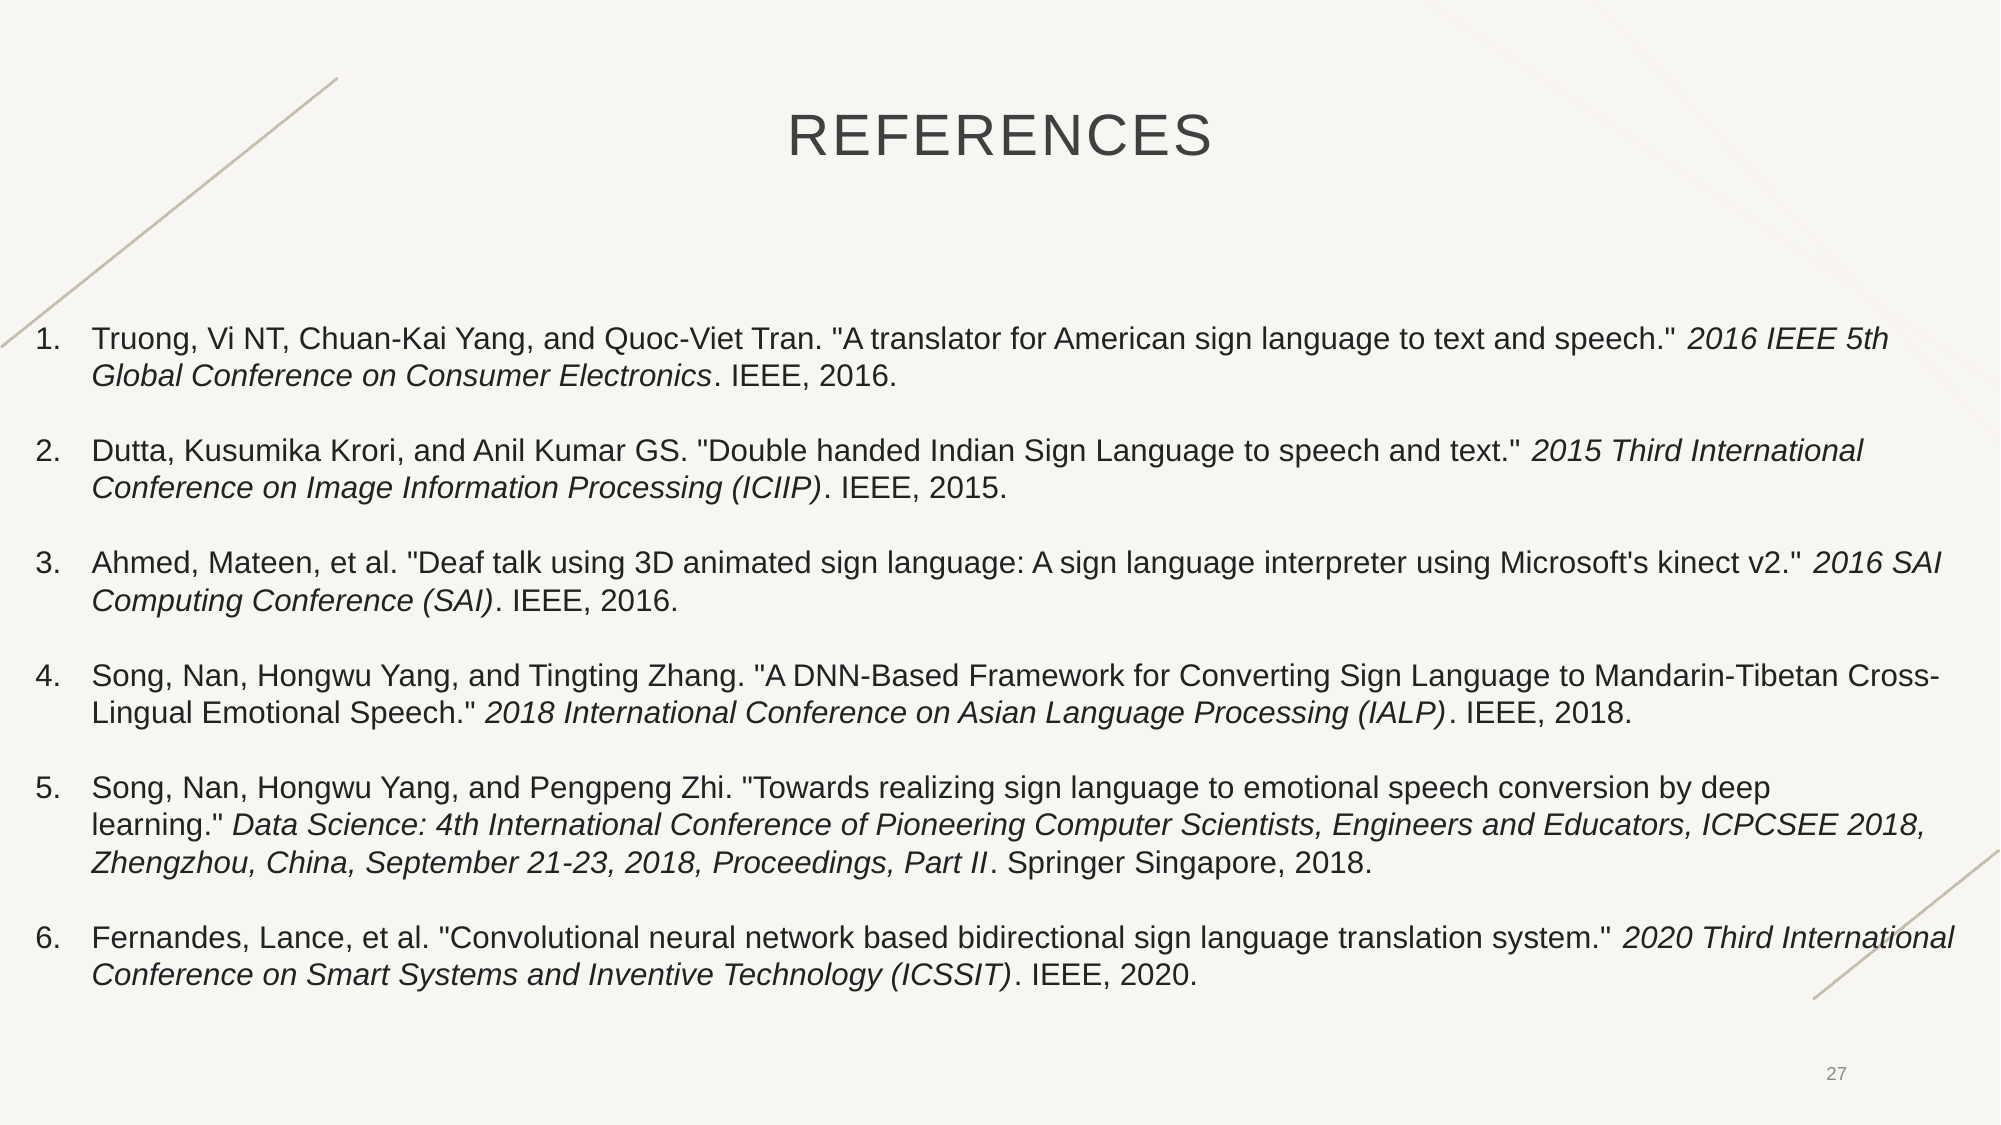

# references
Truong, Vi NT, Chuan-Kai Yang, and Quoc-Viet Tran. "A translator for American sign language to text and speech." 2016 IEEE 5th Global Conference on Consumer Electronics. IEEE, 2016.

Dutta, Kusumika Krori, and Anil Kumar GS. "Double handed Indian Sign Language to speech and text." 2015 Third International Conference on Image Information Processing (ICIIP). IEEE, 2015.

Ahmed, Mateen, et al. "Deaf talk using 3D animated sign language: A sign language interpreter using Microsoft's kinect v2." 2016 SAI Computing Conference (SAI). IEEE, 2016.

Song, Nan, Hongwu Yang, and Tingting Zhang. "A DNN-Based Framework for Converting Sign Language to Mandarin-Tibetan Cross-Lingual Emotional Speech." 2018 International Conference on Asian Language Processing (IALP). IEEE, 2018.

Song, Nan, Hongwu Yang, and Pengpeng Zhi. "Towards realizing sign language to emotional speech conversion by deep learning." Data Science: 4th International Conference of Pioneering Computer Scientists, Engineers and Educators, ICPCSEE 2018, Zhengzhou, China, September 21-23, 2018, Proceedings, Part II. Springer Singapore, 2018.

Fernandes, Lance, et al. "Convolutional neural network based bidirectional sign language translation system." 2020 Third International Conference on Smart Systems and Inventive Technology (ICSSIT). IEEE, 2020.

27